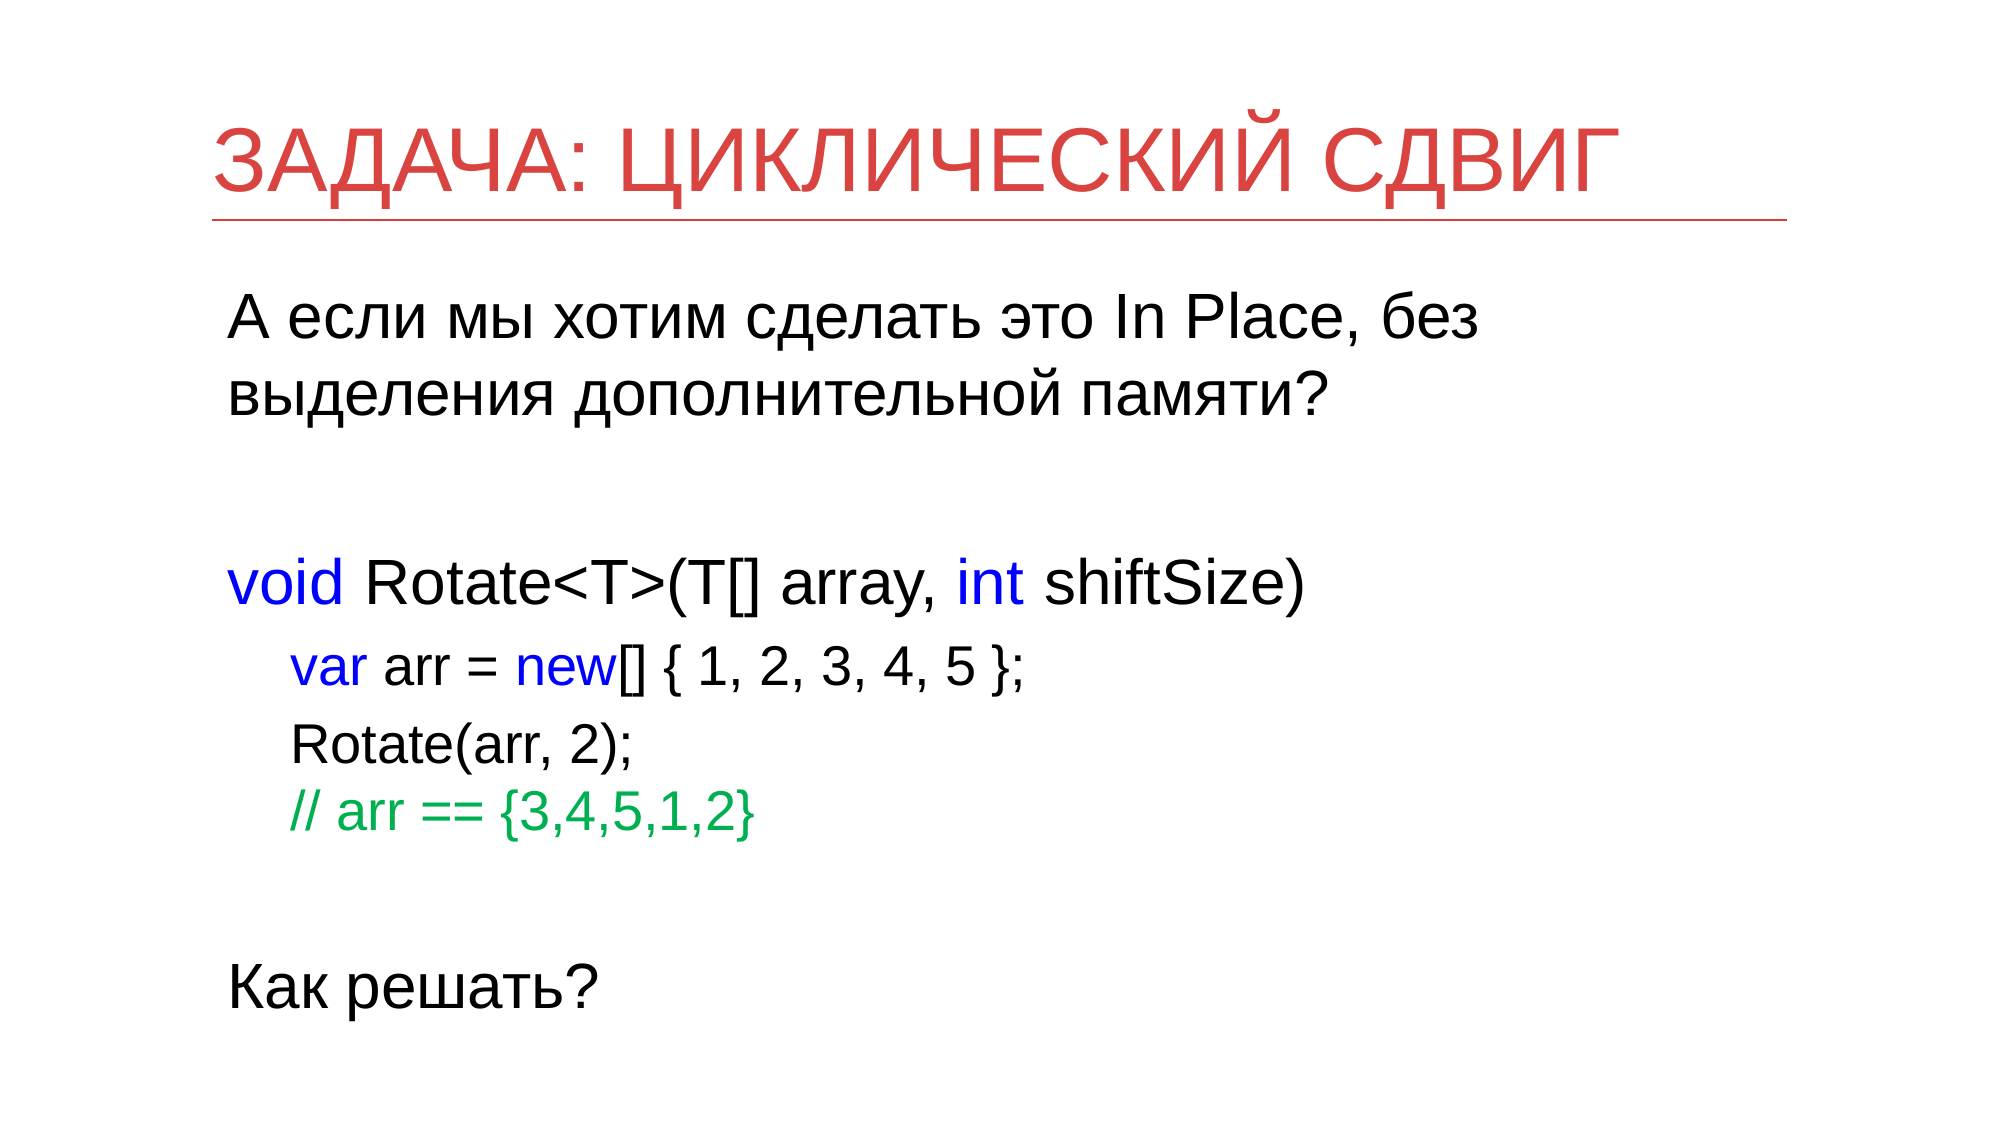

# Задача: циклический сдвиг
А если мы хотим сделать это In Place, без выделения дополнительной памяти?

void Rotate<T>(T[] array, int shiftSize)
var arr = new[] { 1, 2, 3, 4, 5 };
Rotate(arr, 2);
// arr == {3,4,5,1,2}

Как решать?